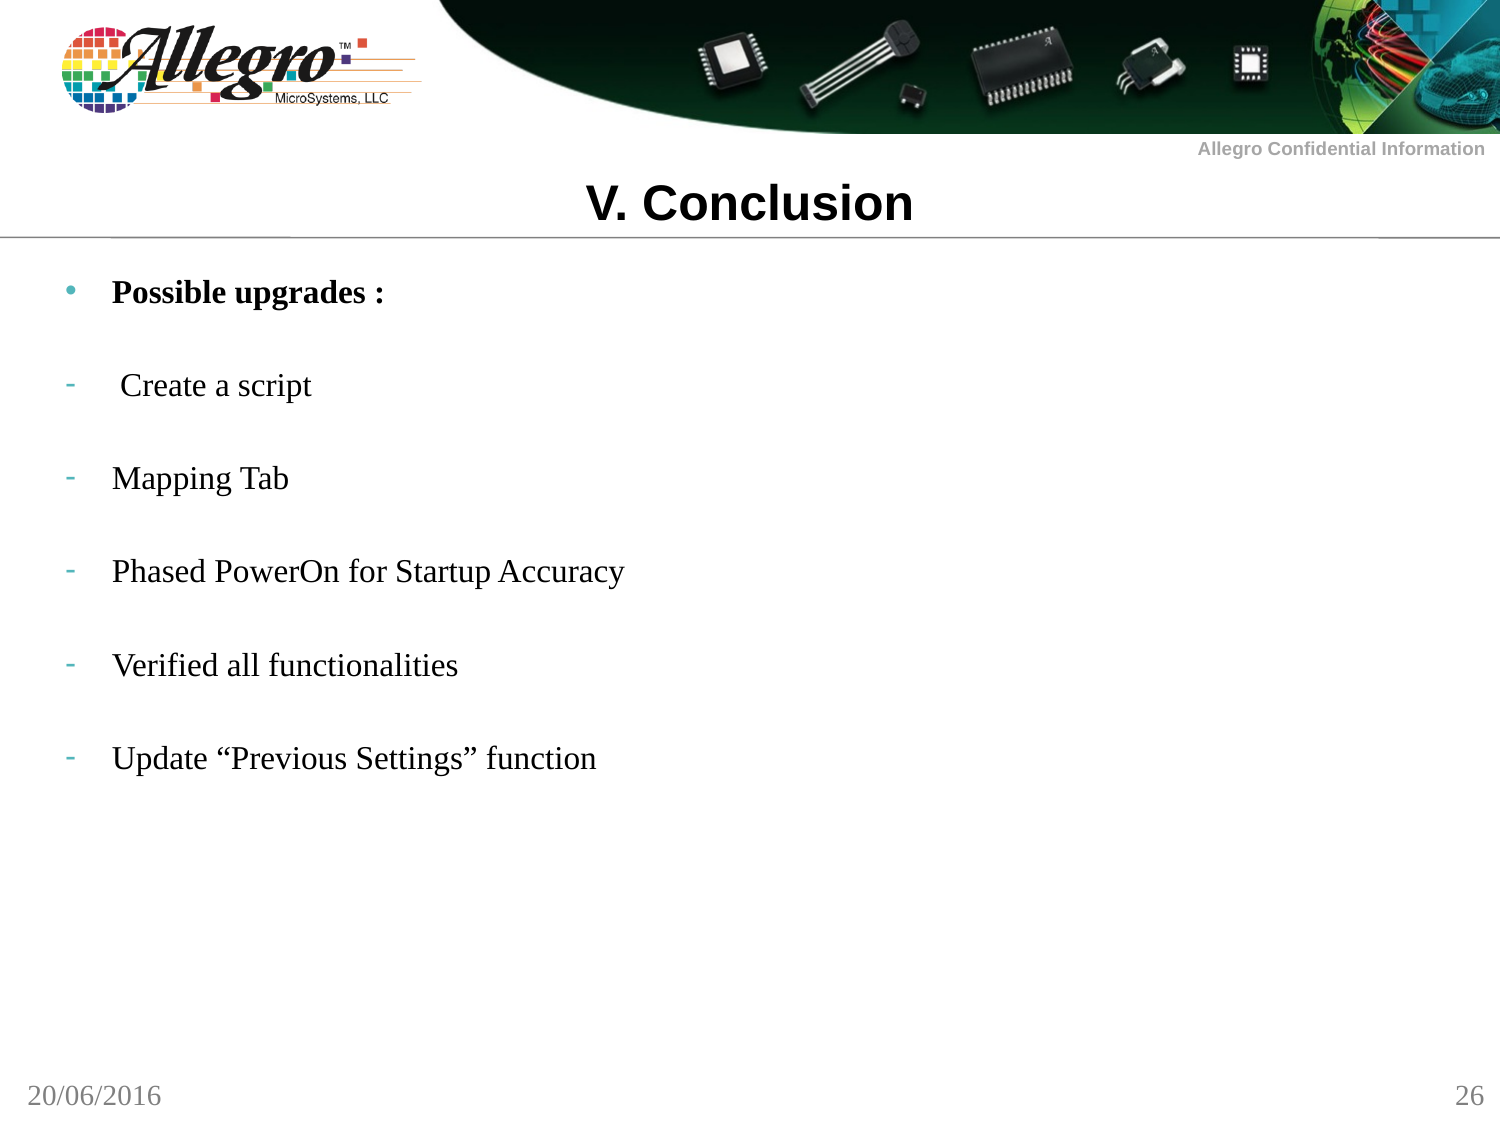

# V. Conclusion
Possible upgrades :

 Create a script

Mapping Tab

Phased PowerOn for Startup Accuracy

Verified all functionalities

Update “Previous Settings” function

20/06/2016
26